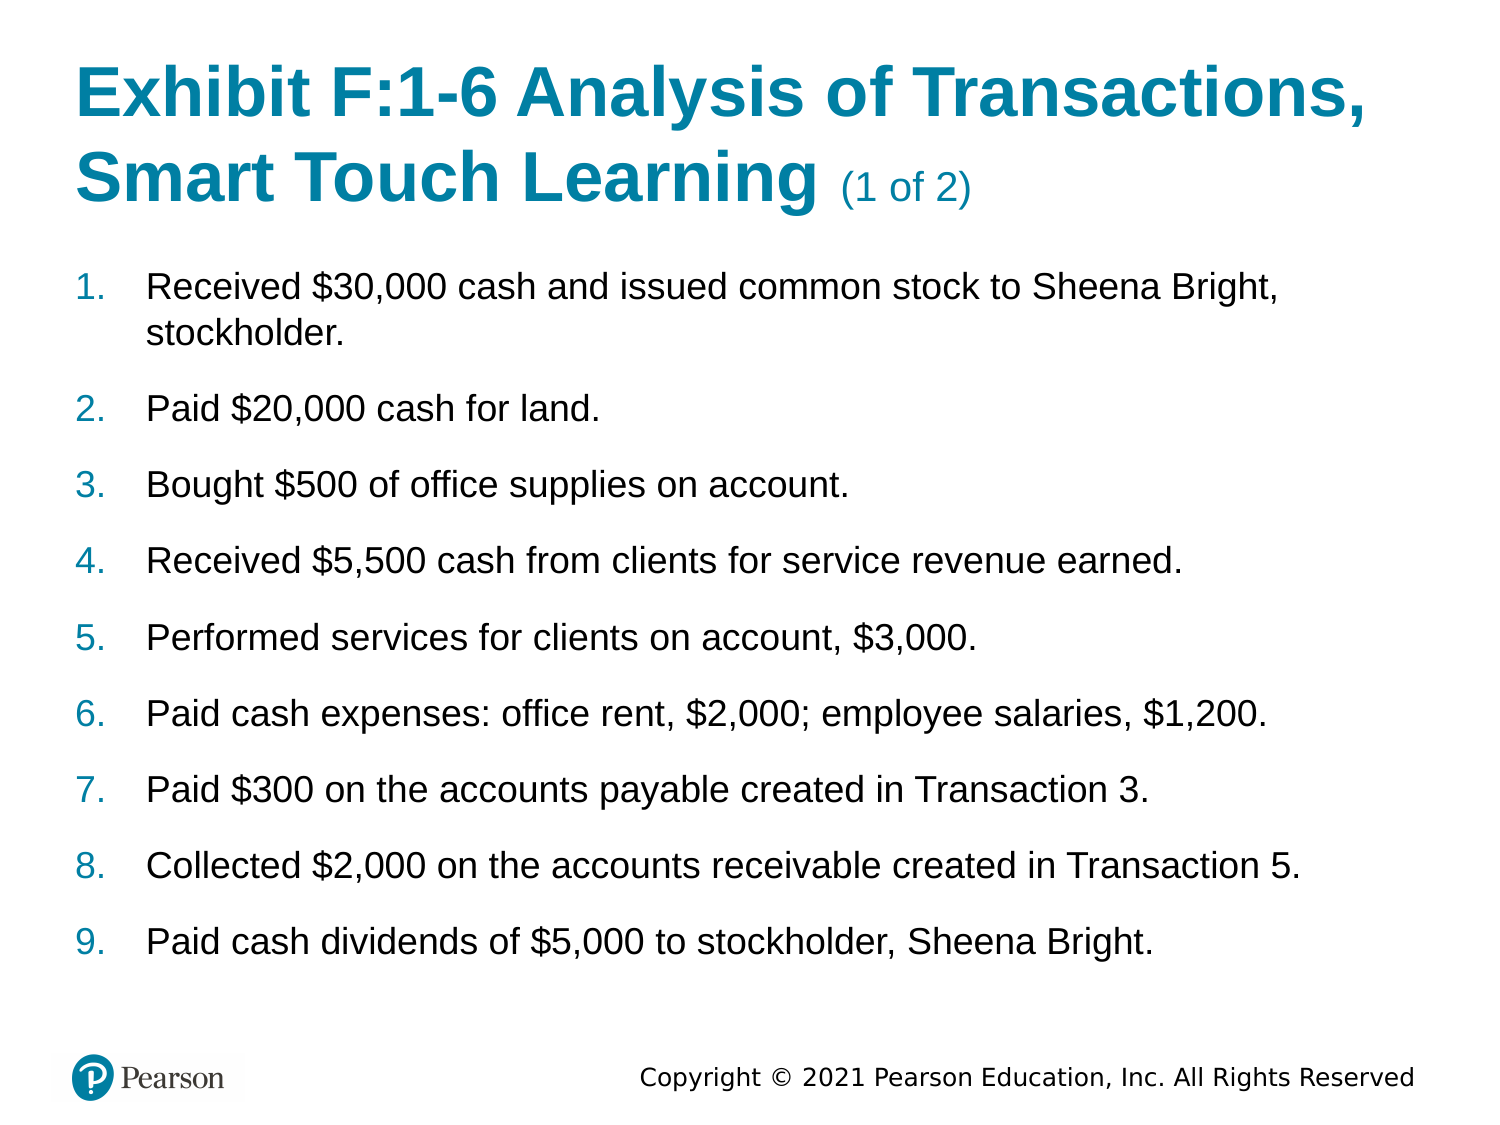

# Exhibit F:1-6 Analysis of Transactions, Smart Touch Learning (1 of 2)
Received $30,000 cash and issued common stock to Sheena Bright, stockholder.
Paid $20,000 cash for land.
Bought $500 of office supplies on account.
Received $5,500 cash from clients for service revenue earned.
Performed services for clients on account, $3,000.
Paid cash expenses: office rent, $2,000; employee salaries, $1,200.
Paid $300 on the accounts payable created in Transaction 3.
Collected $2,000 on the accounts receivable created in Transaction 5.
Paid cash dividends of $5,000 to stockholder, Sheena Bright.